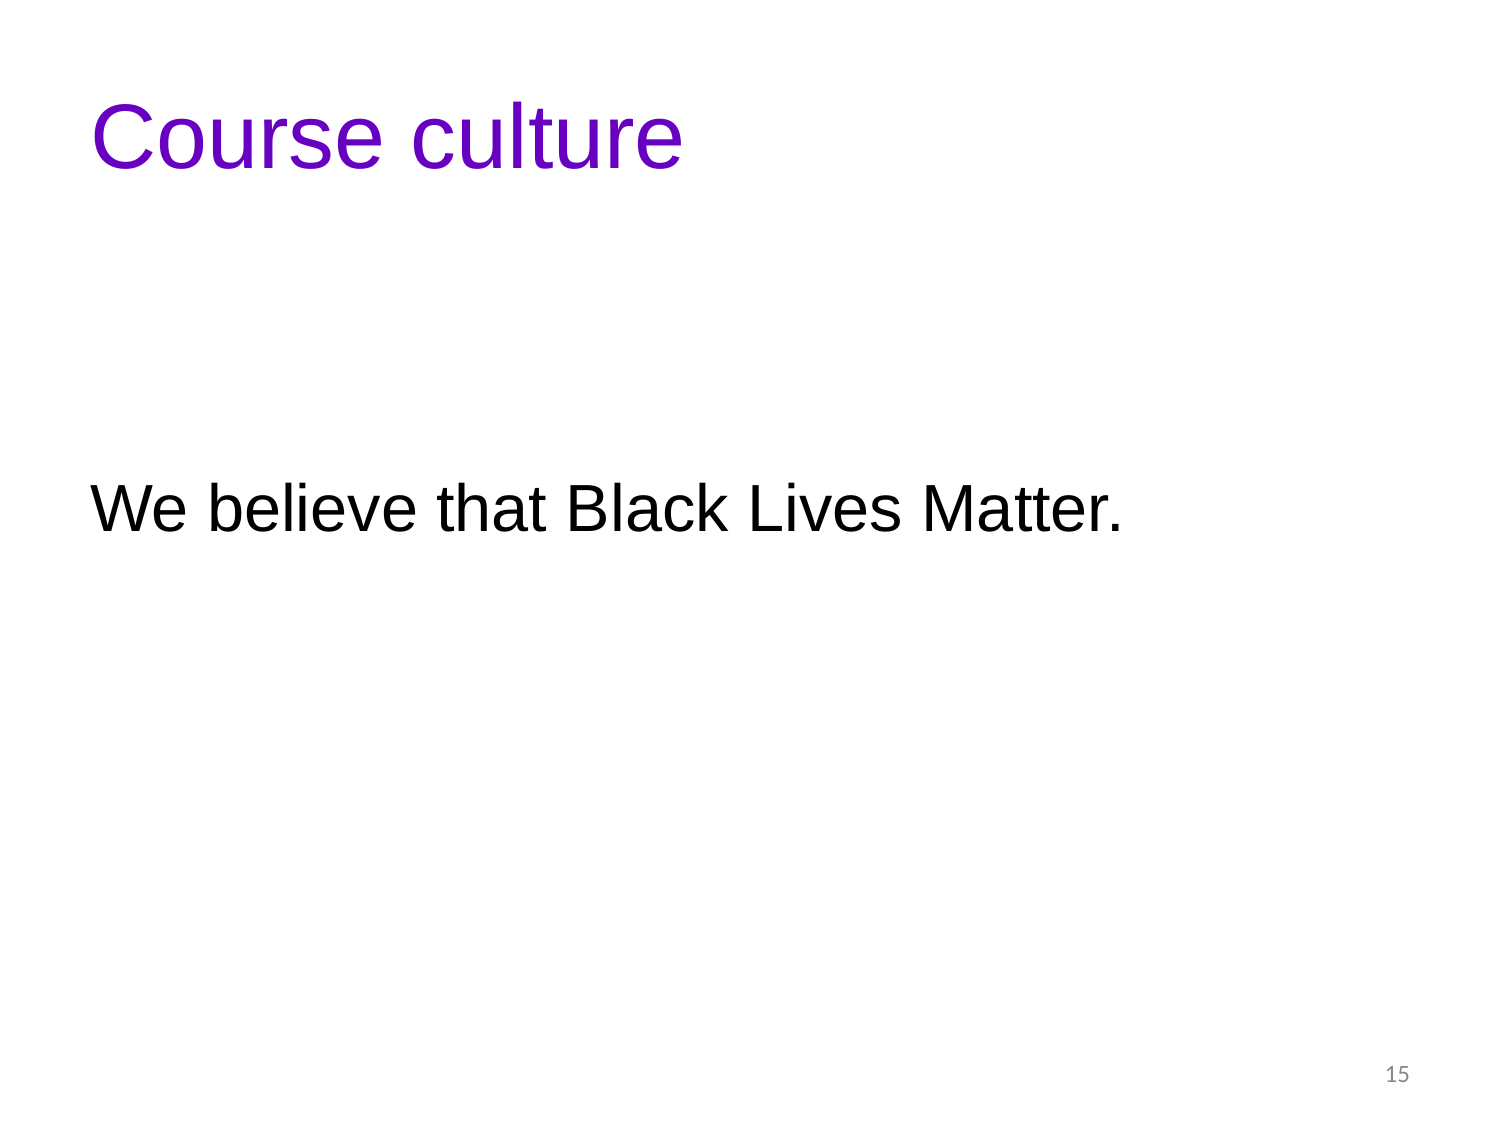

# Course culture
We believe that Black Lives Matter.
15